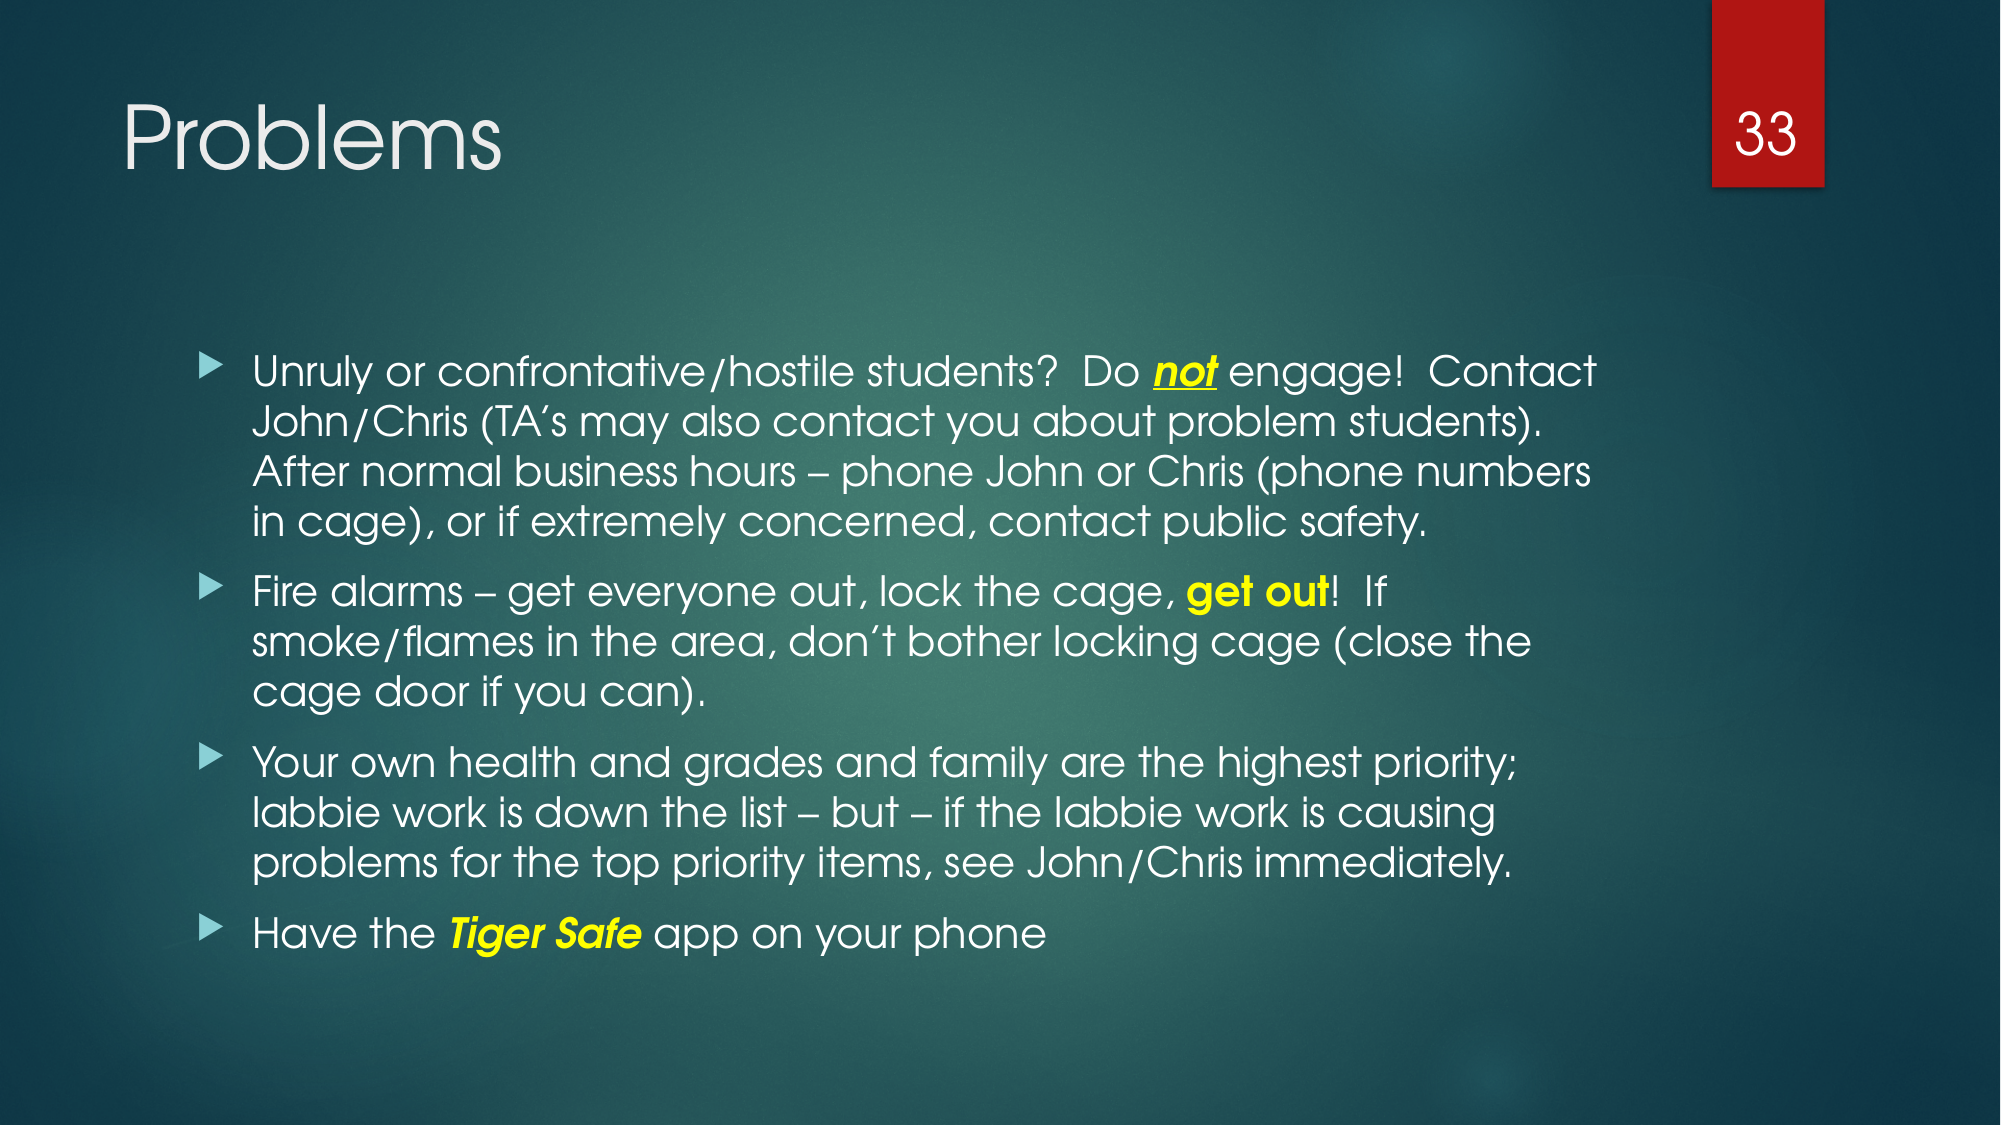

33
# Problems
Unruly or confrontative/hostile students?  Do not engage!  Contact John/Chris (TA’s may also contact you about problem students).  After normal business hours – phone John or Chris (phone numbers in cage), or if extremely concerned, contact public safety.
Fire alarms – get everyone out, lock the cage, get out!  If smoke/flames in the area, don’t bother locking cage (close the cage door if you can).
Your own health and grades and family are the highest priority; labbie work is down the list – but – if the labbie work is causing problems for the top priority items, see John/Chris immediately.
Have the Tiger Safe app on your phone